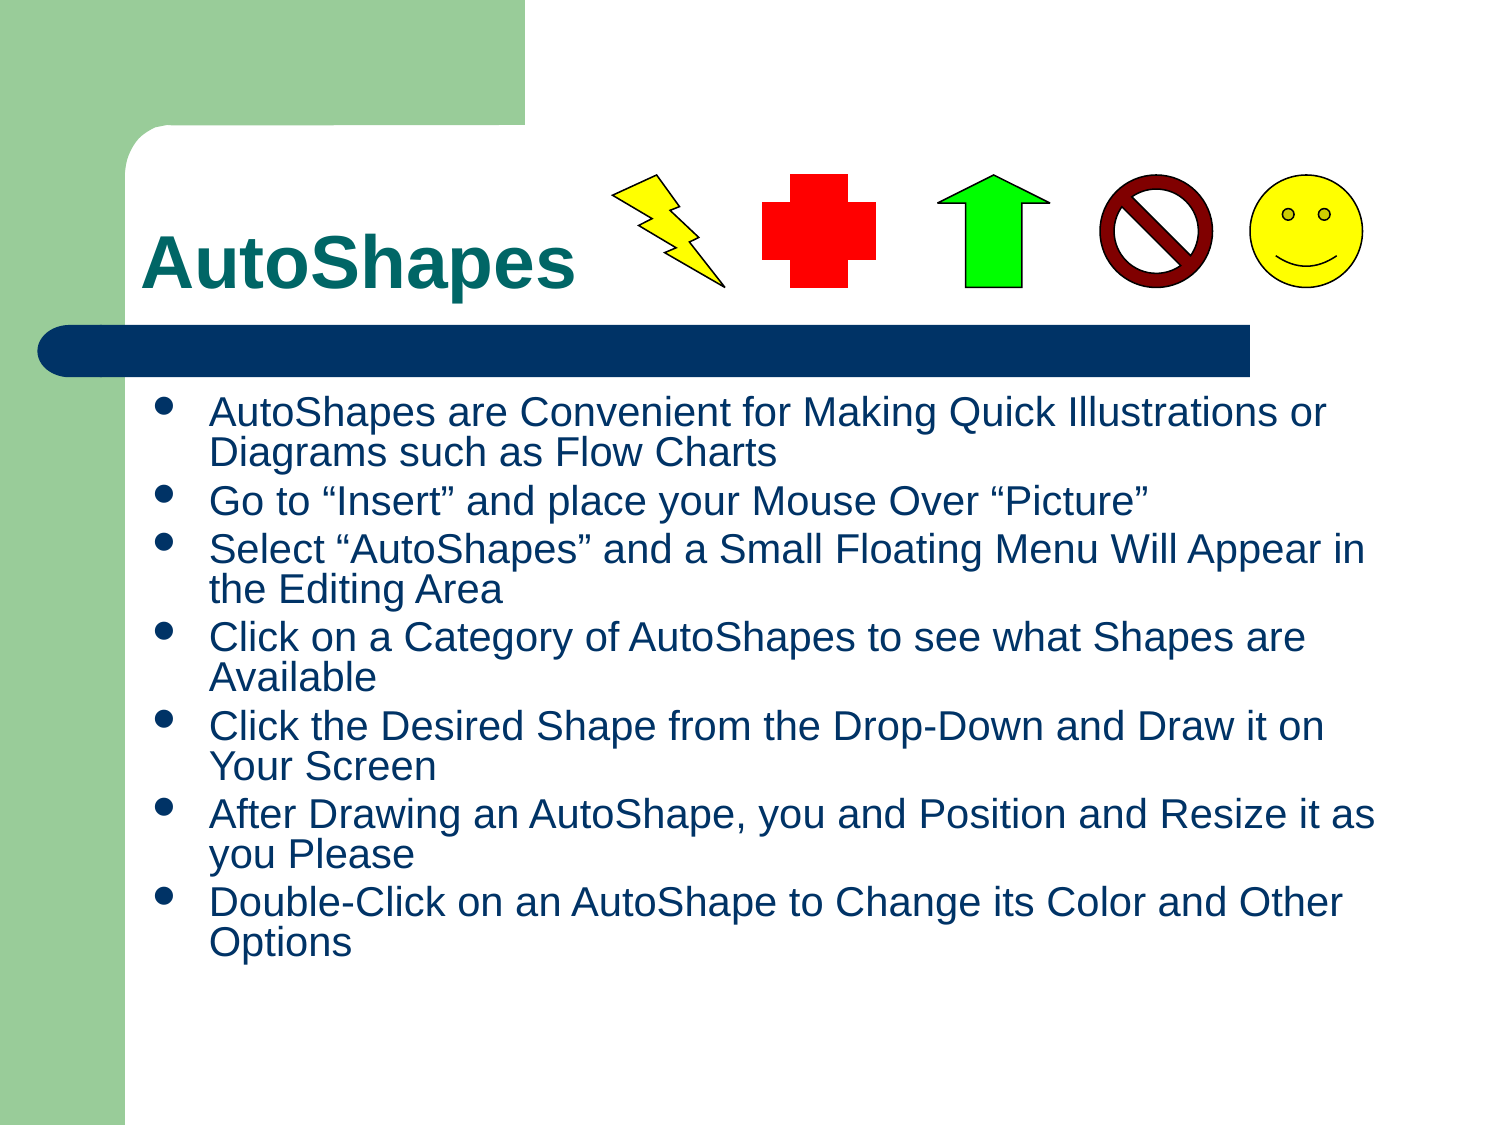

0
# AutoShapes

AutoShapes are Convenient for Making Quick Illustrations or Diagrams such as Flow Charts
Go to “Insert” and place your Mouse Over “Picture”
Select “AutoShapes” and a Small Floating Menu Will Appear in the Editing Area
Click on a Category of AutoShapes to see what Shapes are Available
Click the Desired Shape from the Drop-Down and Draw it on Your Screen
After Drawing an AutoShape, you and Position and Resize it as you Please
Double-Click on an AutoShape to Change its Color and Other Options